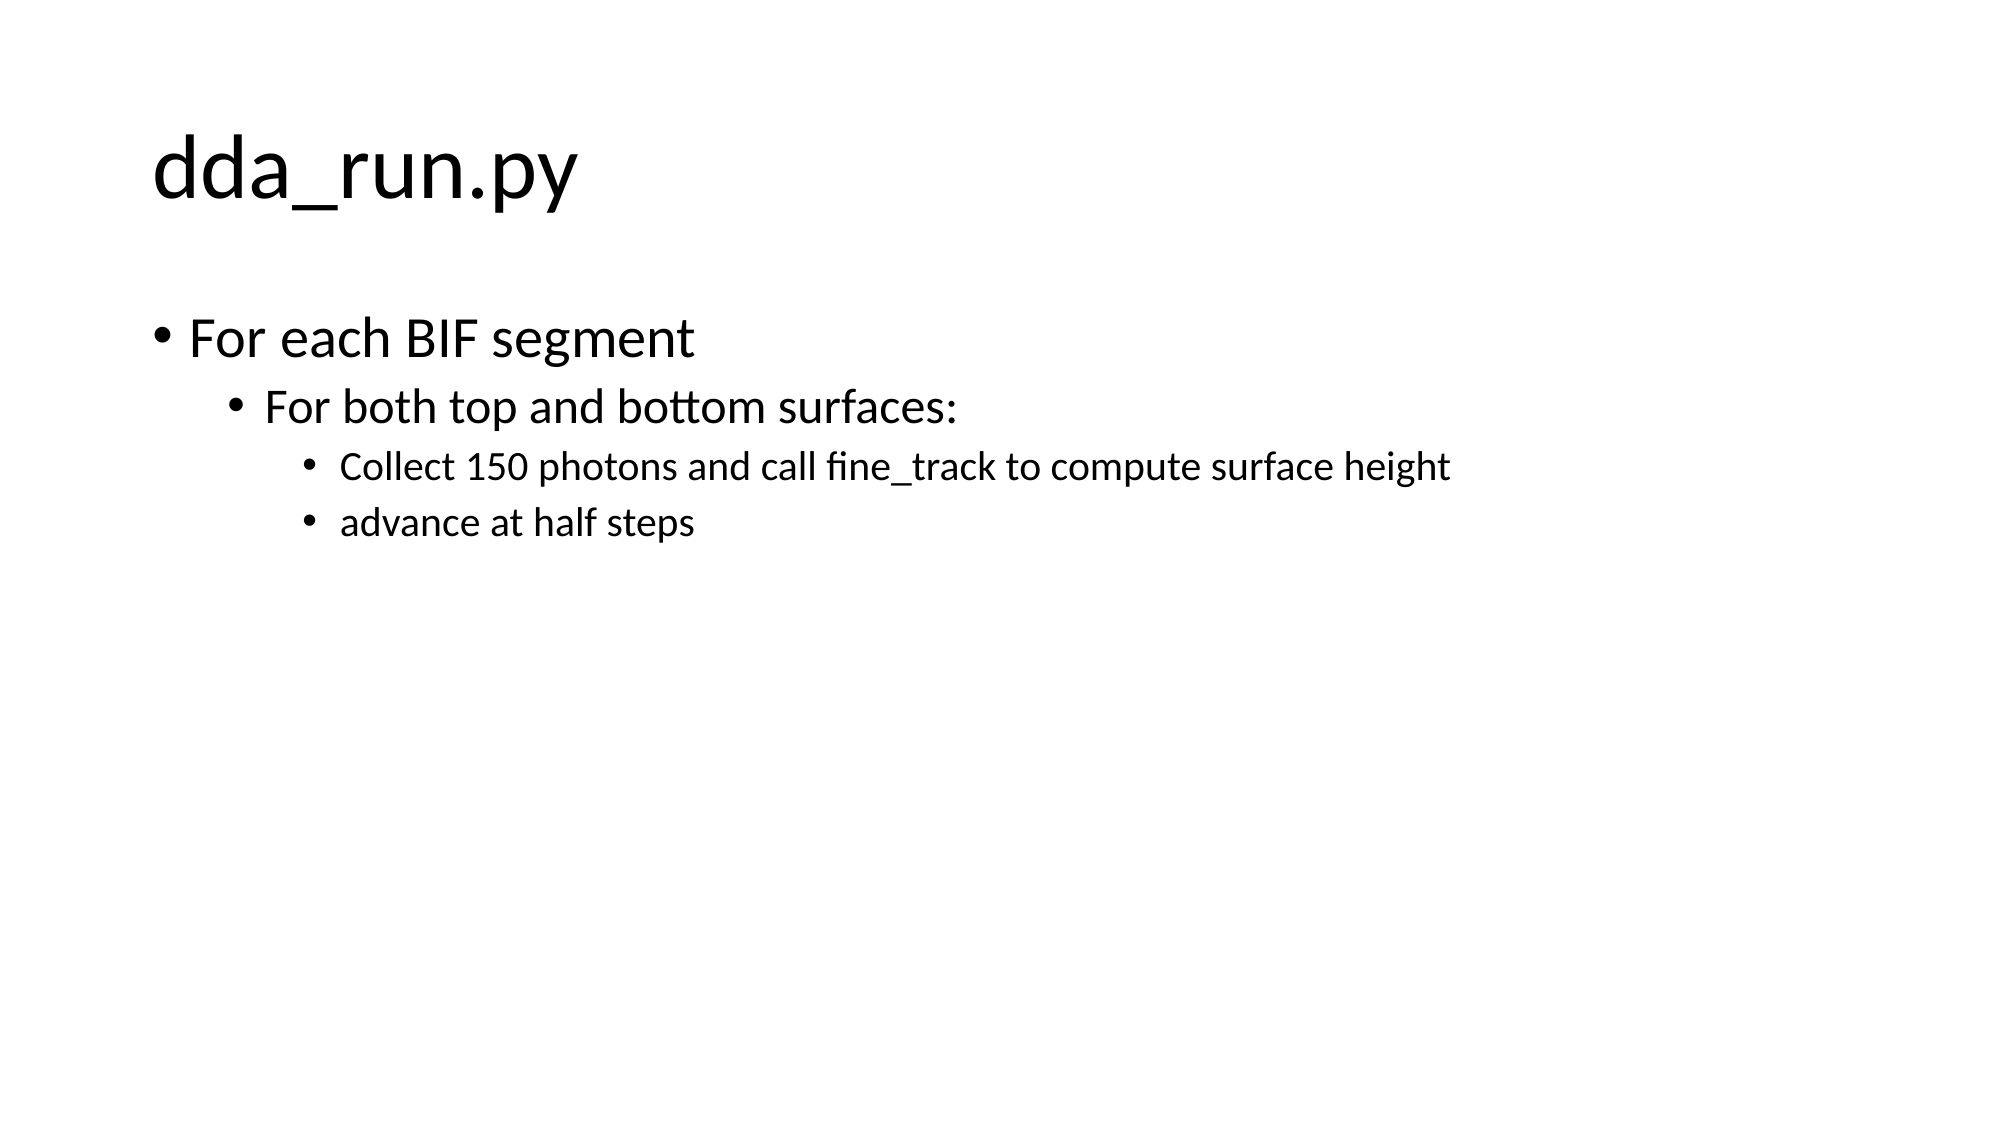

# dda_run.py
For each BIF segment
For both top and bottom surfaces:
Collect 150 photons and call fine_track to compute surface height
advance at half steps